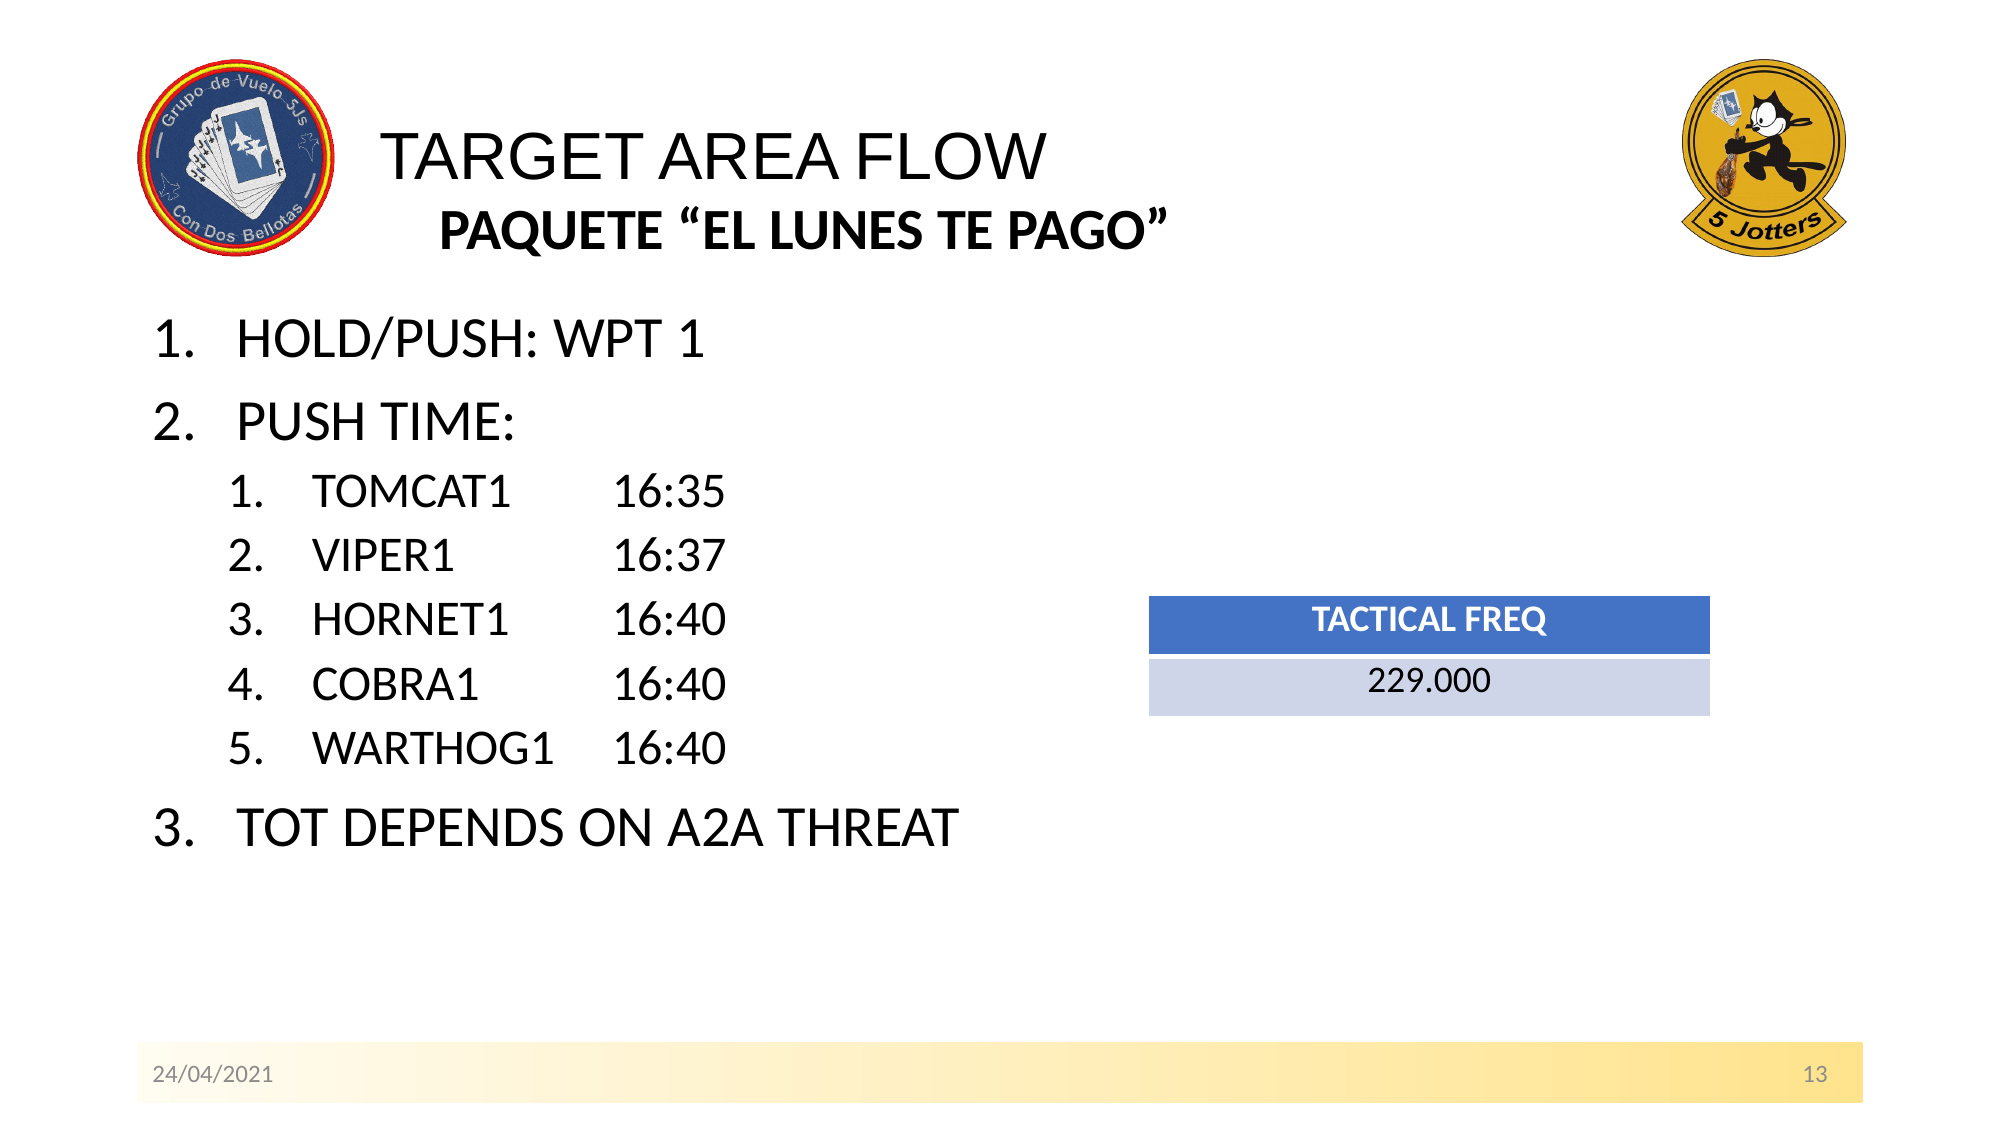

# TARGET AREA FLOW
PAQUETE “EL LUNES TE PAGO”
HOLD/PUSH: WPT 1
PUSH TIME:
TOMCAT1 	16:35
VIPER1 	16:37
HORNET1	16:40
COBRA1	16:40
WARTHOG1	16:40
TOT DEPENDS ON A2A THREAT
| TACTICAL FREQ |
| --- |
| 229.000 |
24/04/2021 											13